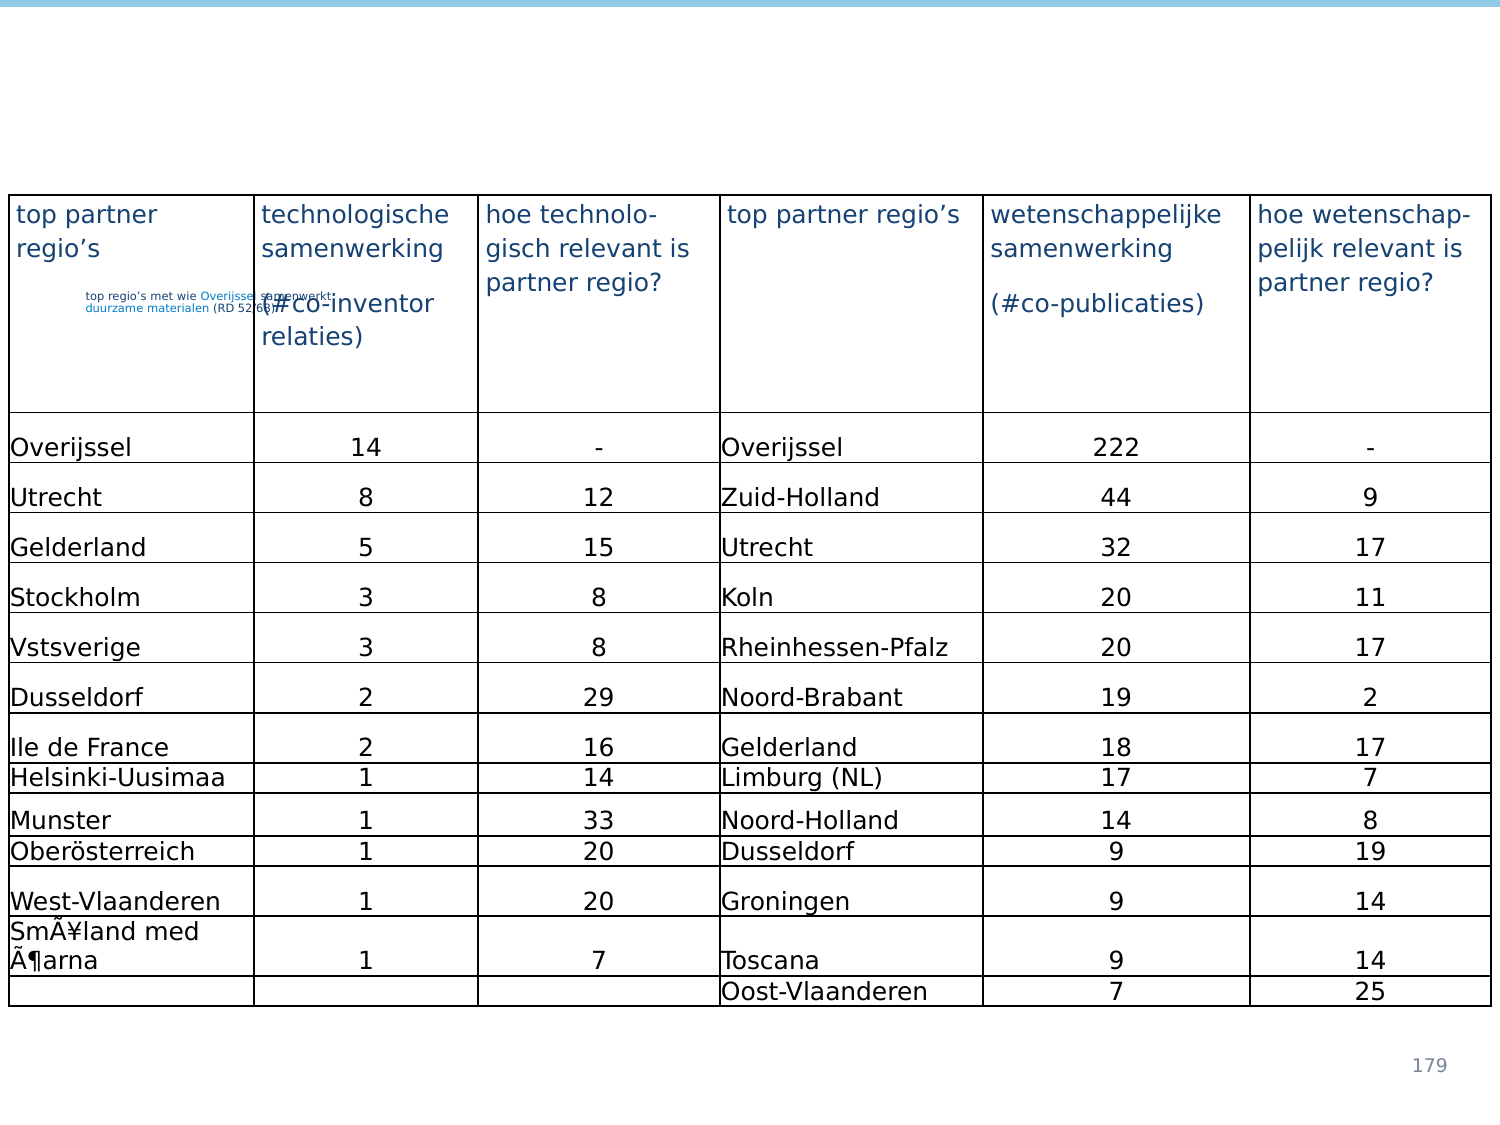

| top partner regio’s | technologische samenwerking (#co-inventor relaties) | hoe technolo-gisch relevant is partner regio? | top partner regio’s | wetenschappelijke samenwerking (#co-publicaties) | hoe wetenschap-pelijk relevant is partner regio? |
| --- | --- | --- | --- | --- | --- |
| Overijssel | 14 | - | Overijssel | 222 | - |
| Utrecht | 8 | 12 | Zuid-Holland | 44 | 9 |
| Gelderland | 5 | 15 | Utrecht | 32 | 17 |
| Stockholm | 3 | 8 | Koln | 20 | 11 |
| Vstsverige | 3 | 8 | Rheinhessen-Pfalz | 20 | 17 |
| Dusseldorf | 2 | 29 | Noord-Brabant | 19 | 2 |
| Ile de France | 2 | 16 | Gelderland | 18 | 17 |
| Helsinki-Uusimaa | 1 | 14 | Limburg (NL) | 17 | 7 |
| Munster | 1 | 33 | Noord-Holland | 14 | 8 |
| Oberösterreich | 1 | 20 | Dusseldorf | 9 | 19 |
| West-Vlaanderen | 1 | 20 | Groningen | 9 | 14 |
| SmÃ¥land med Ã¶arna | 1 | 7 | Toscana | 9 | 14 |
|  |  |  | Oost-Vlaanderen | 7 | 25 |
# top regio’s met wie Overijssel samenwerkt duurzame materialen (RD 52/68)

179